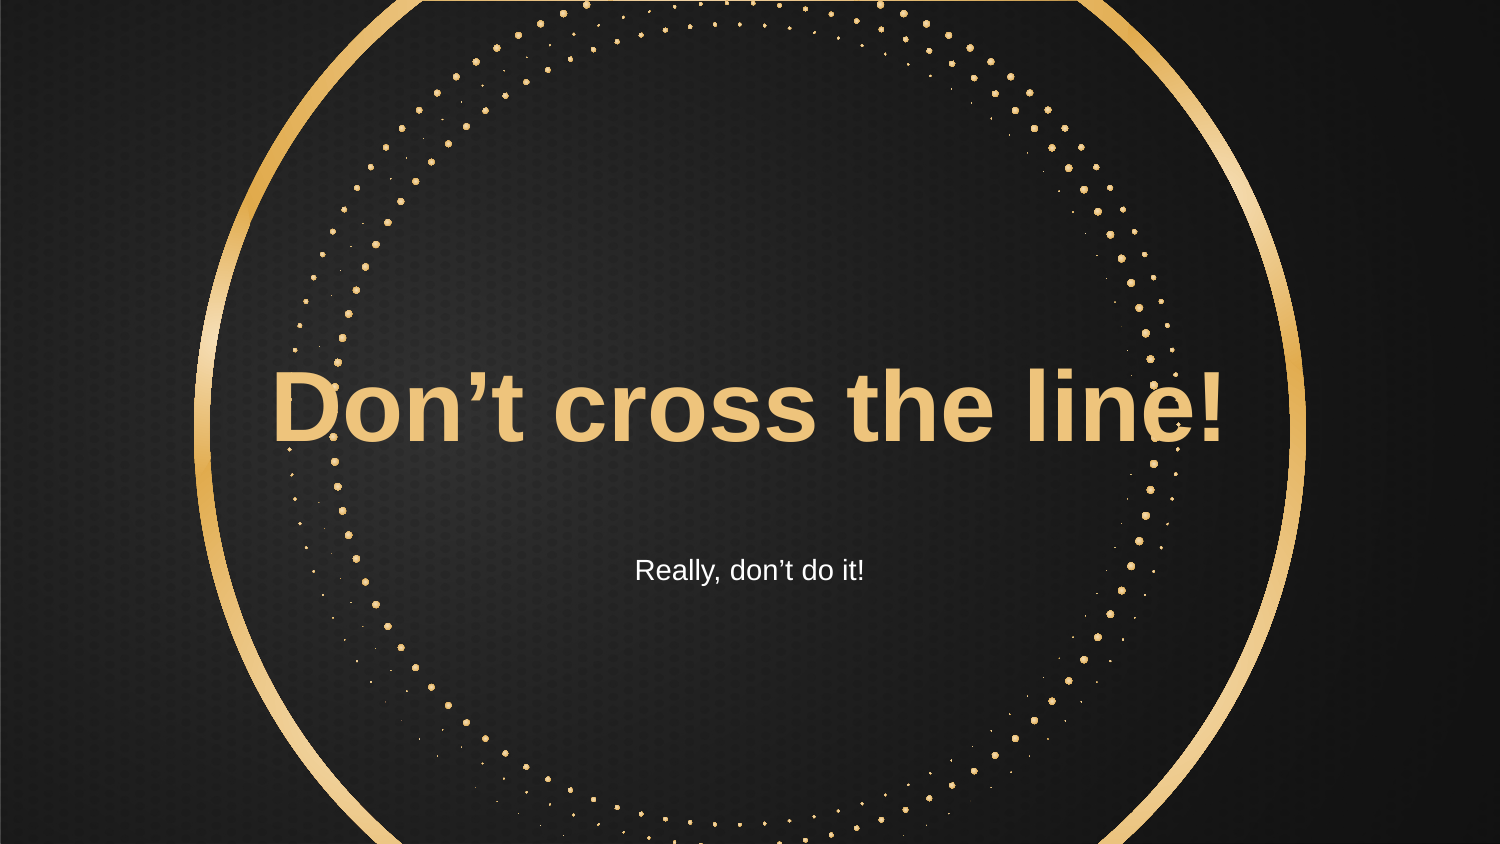

# Don’t cross the line!
Really, don’t do it!